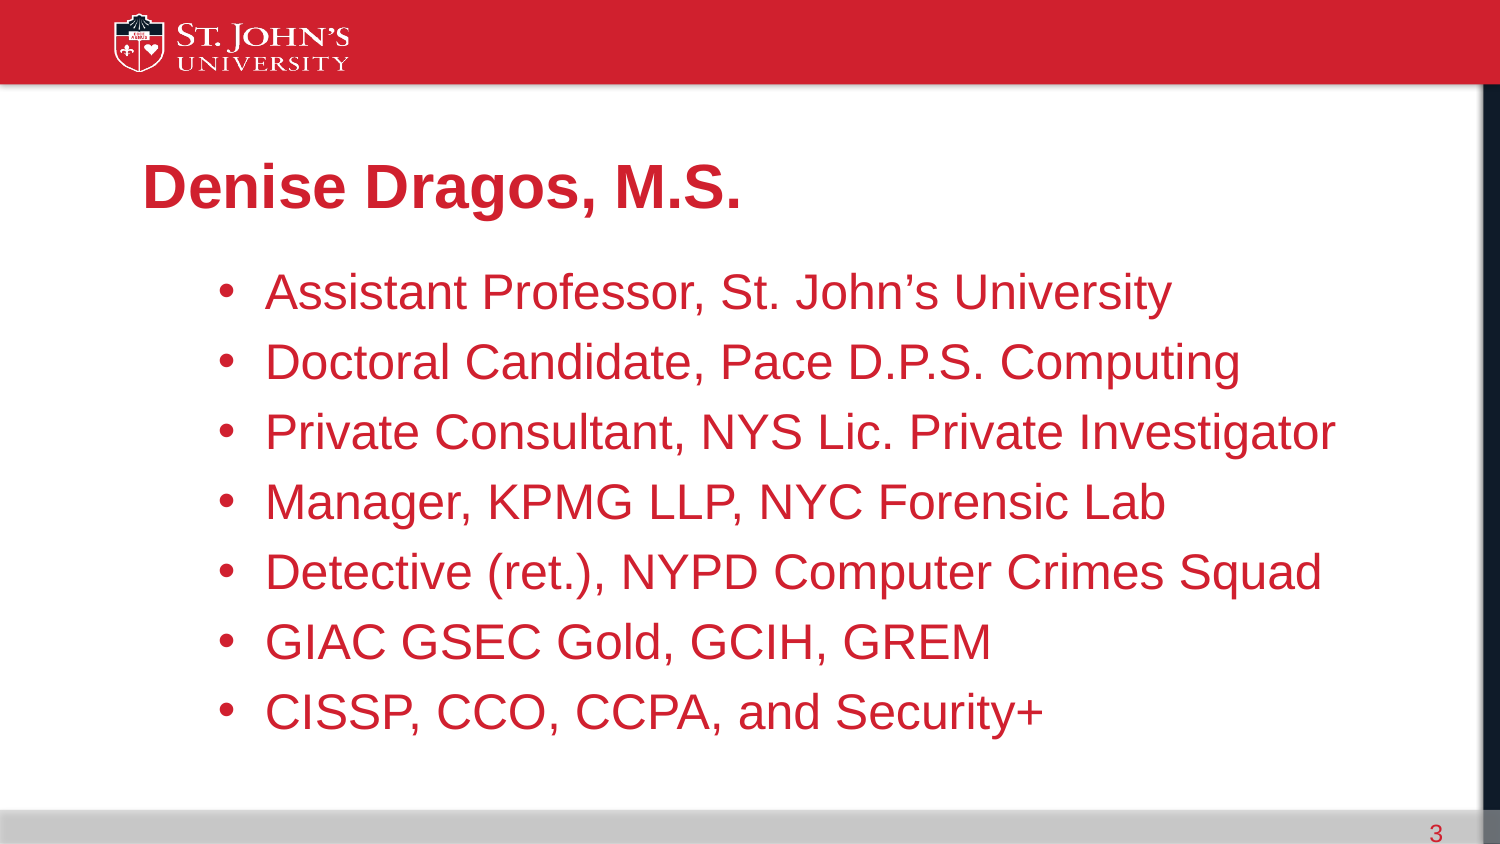

# Denise Dragos, M.S.
Assistant Professor, St. John’s University
Doctoral Candidate, Pace D.P.S. Computing
Private Consultant, NYS Lic. Private Investigator
Manager, KPMG LLP, NYC Forensic Lab
Detective (ret.), NYPD Computer Crimes Squad
GIAC GSEC Gold, GCIH, GREM
CISSP, CCO, CCPA, and Security+